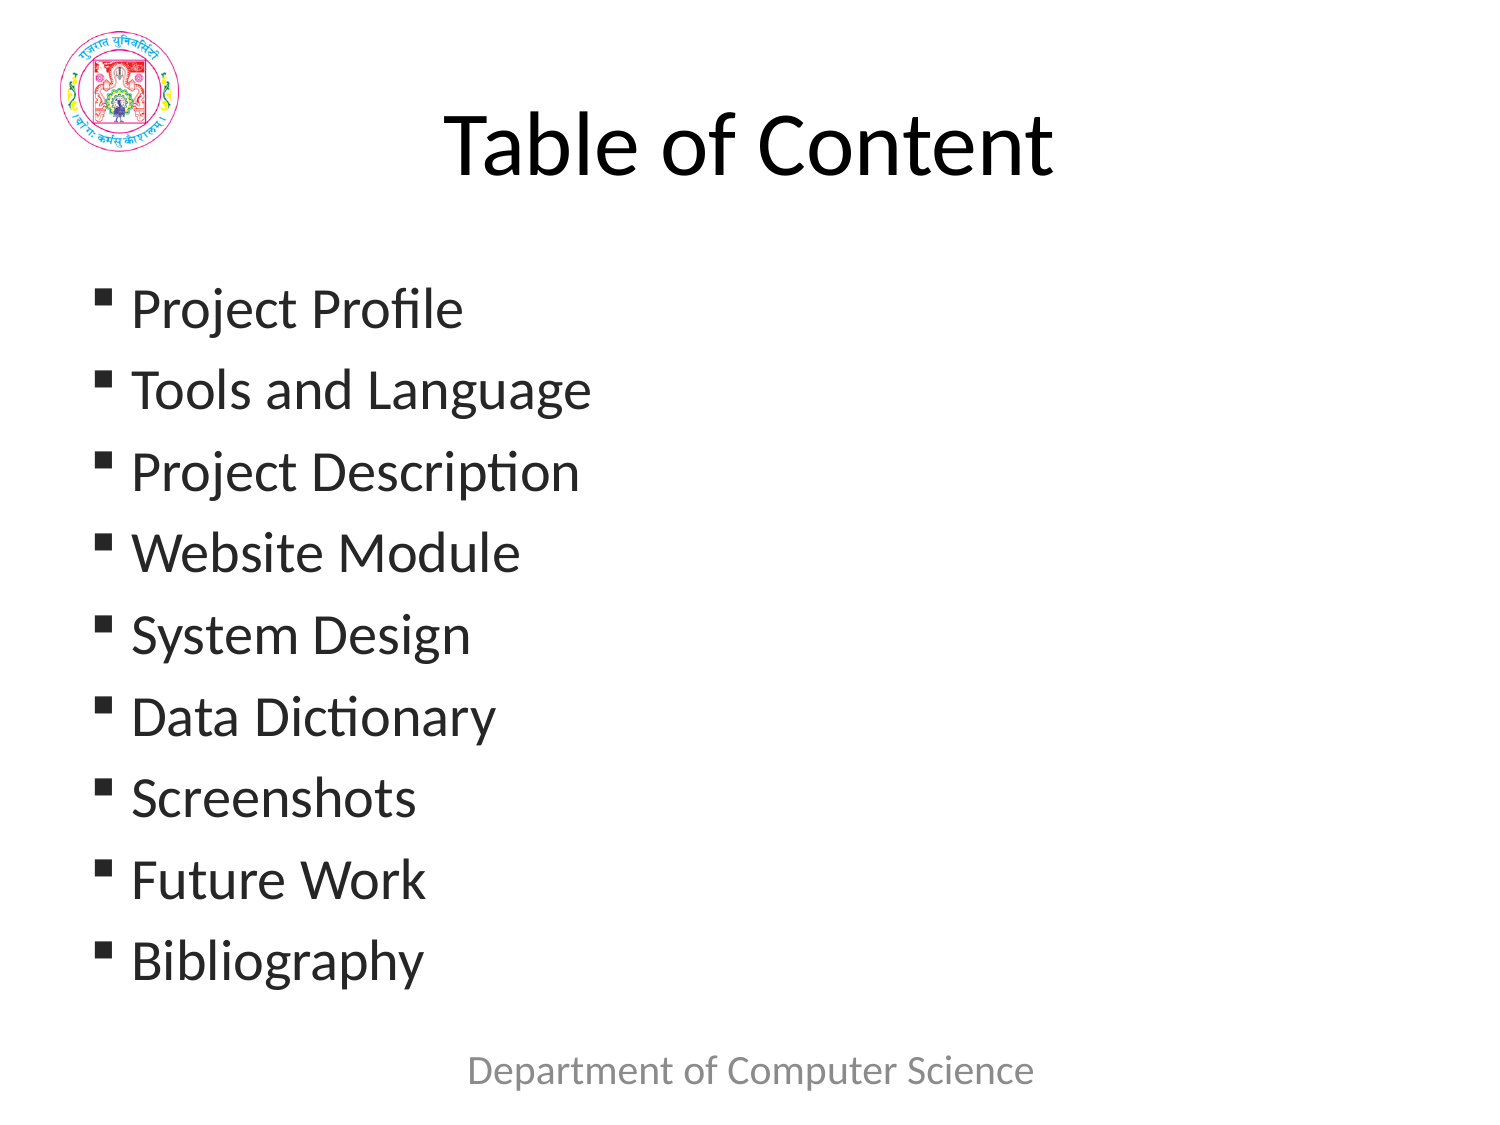

# Table of Content
 Project Profile
 Tools and Language
 Project Description
 Website Module
 System Design
 Data Dictionary
 Screenshots
 Future Work
 Bibliography

Department of Computer Science
2